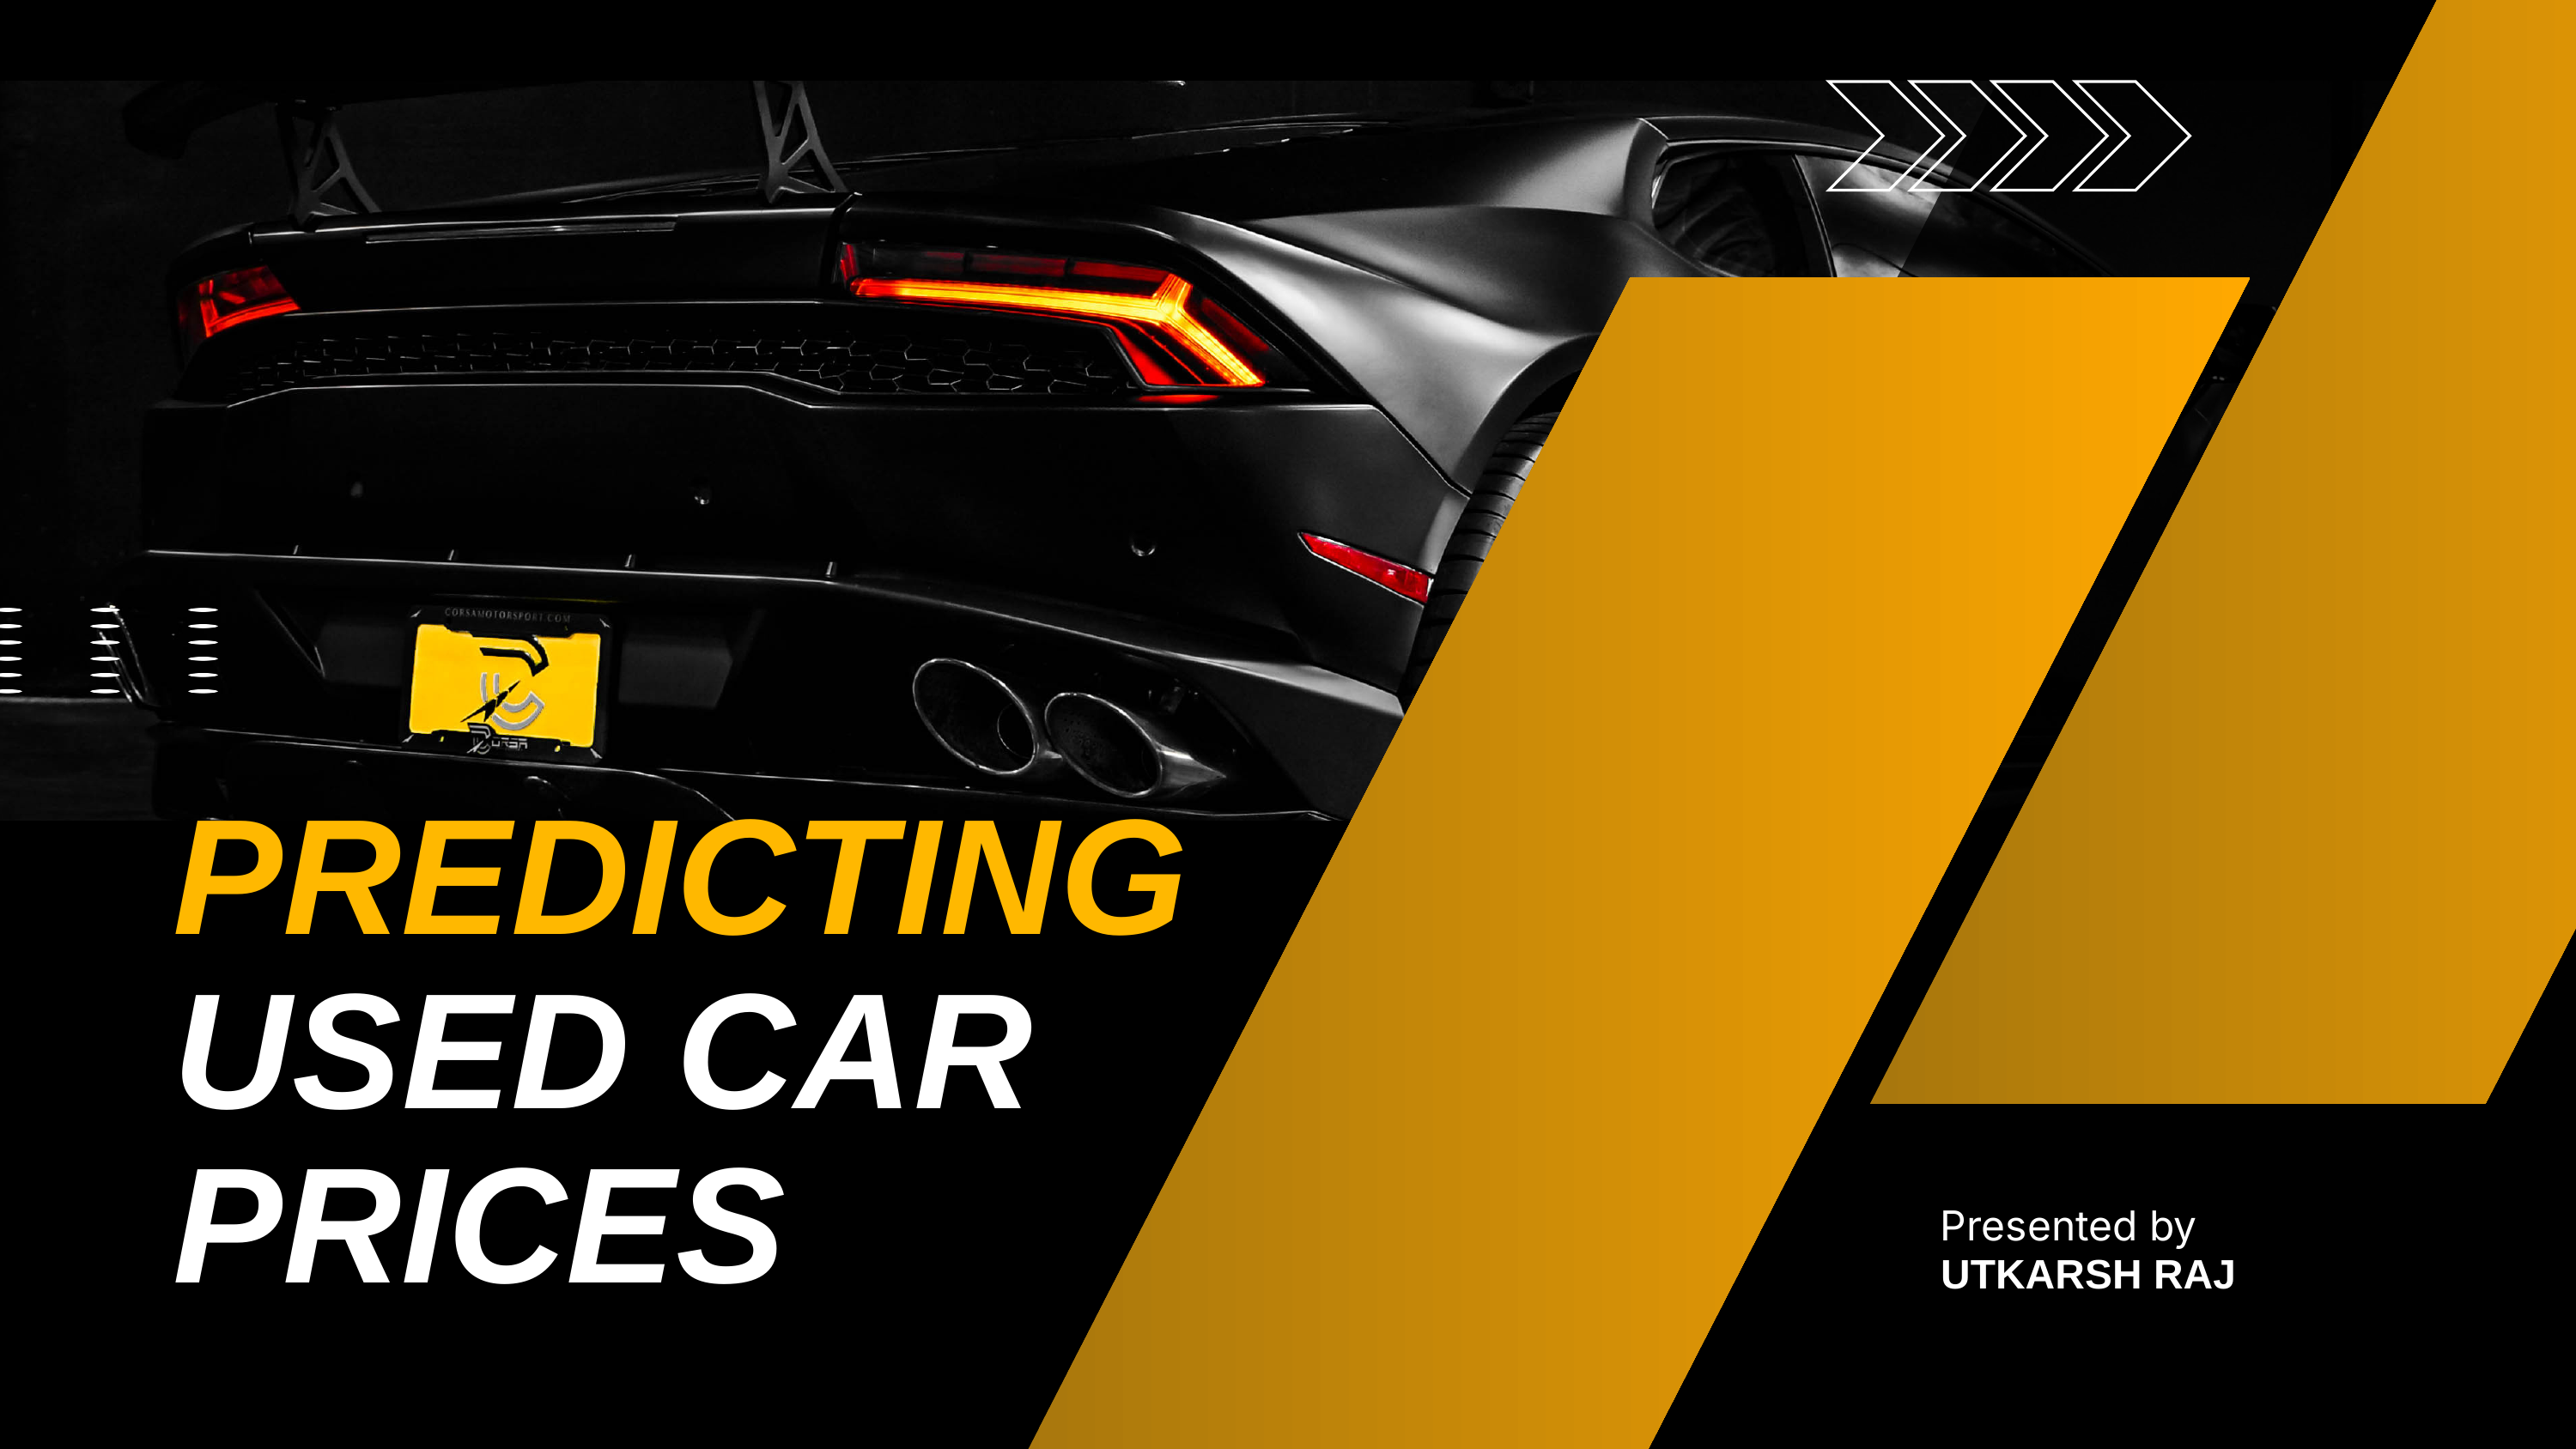

PREDICTING USED CAR PRICES
Presented by
UTKARSH RAJ